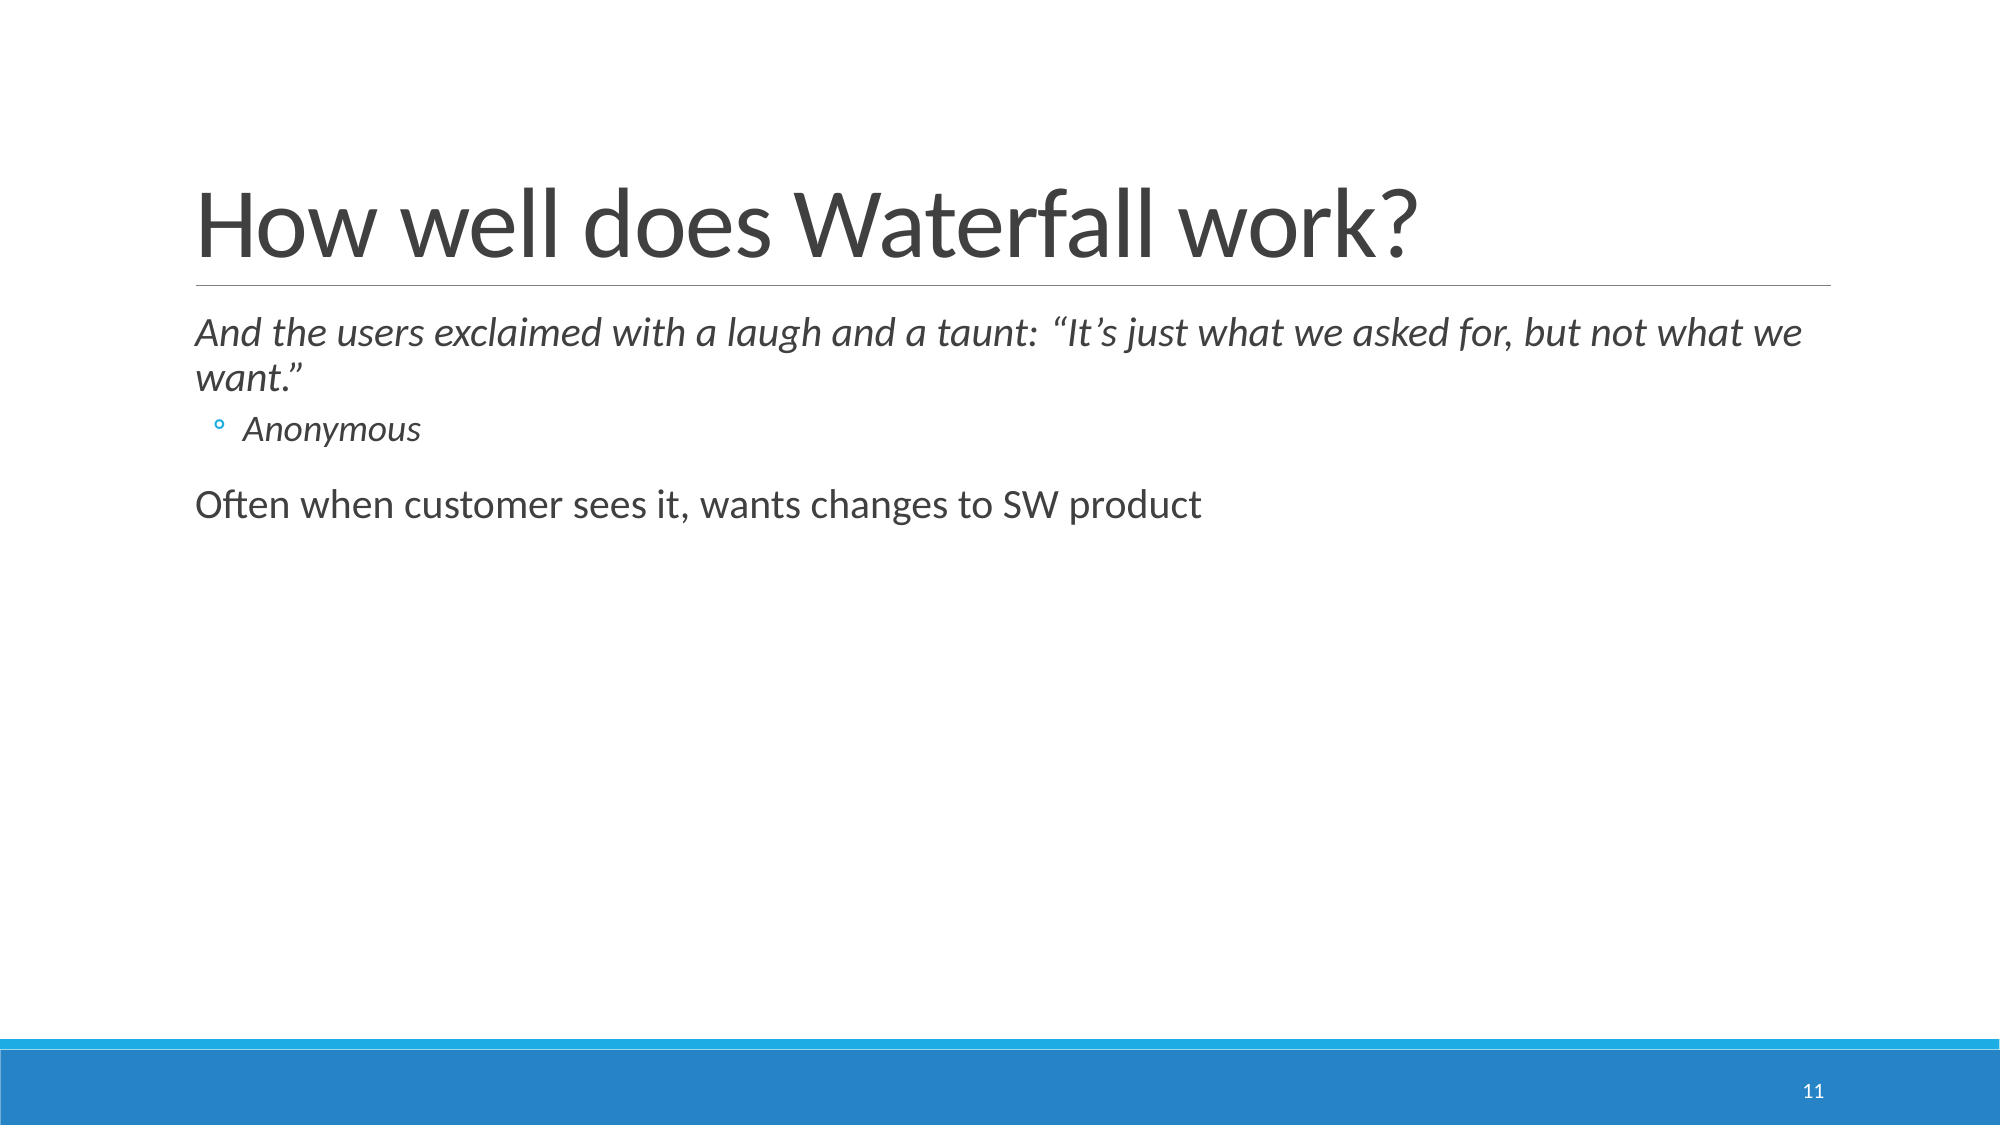

# How well does Waterfall work?
And the users exclaimed with a laugh and a taunt: “It’s just what we asked for, but not what we want.”
Anonymous
Often when customer sees it, wants changes to SW product

11